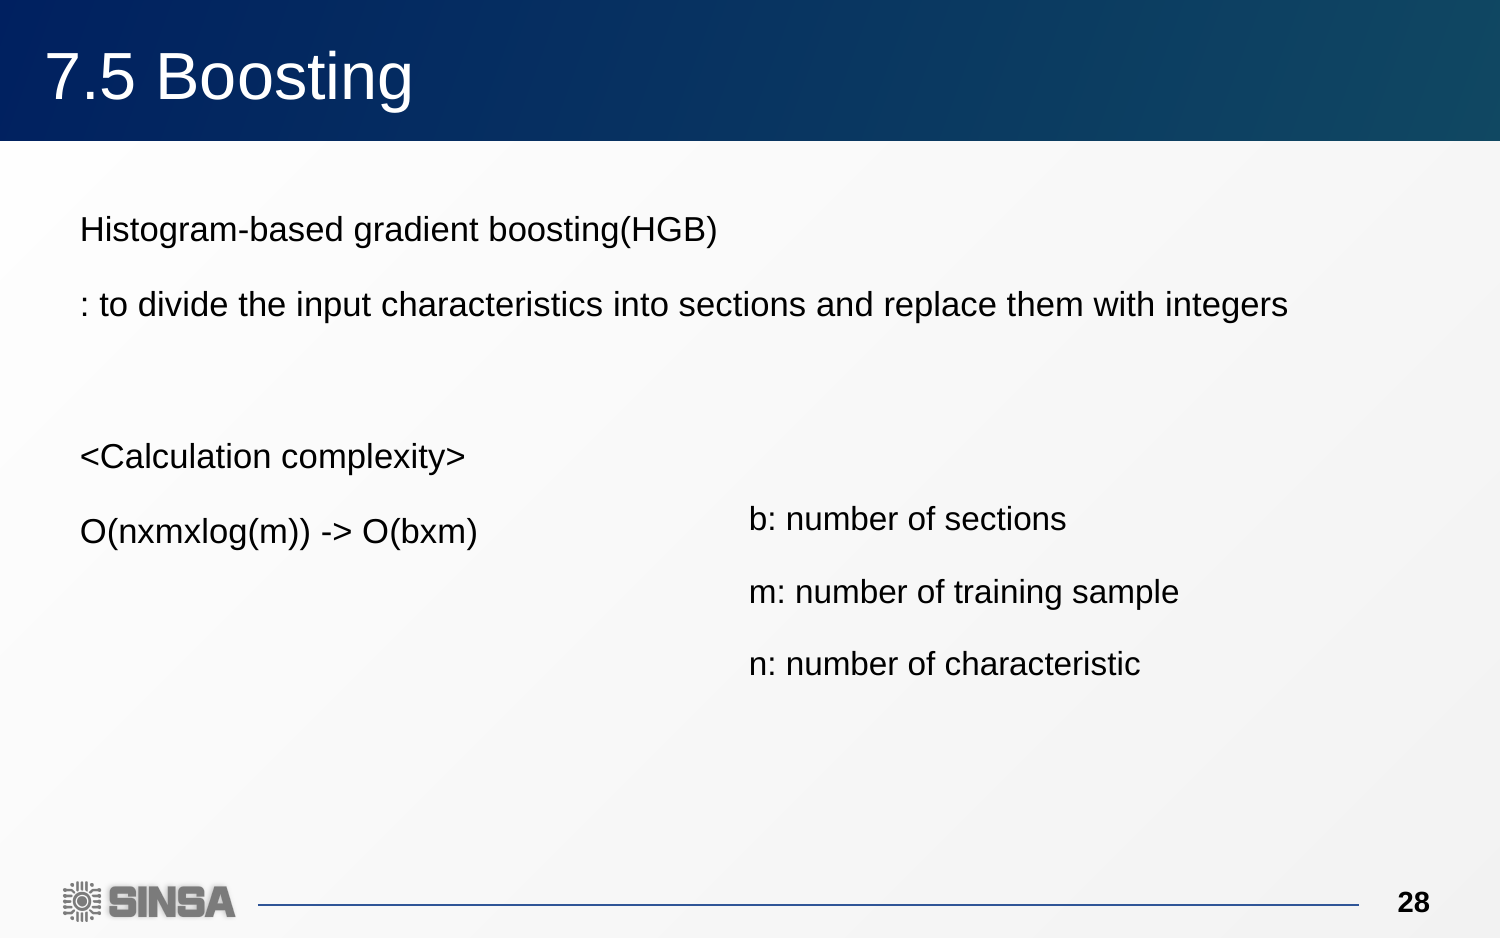

# 7.5 Boosting
Histogram-based gradient boosting(HGB)
: to divide the input characteristics into sections and replace them with integers

<Calculation complexity>
O(nxmxlog(m)) -> O(bxm)
b: number of sections
m: number of training sample
n: number of characteristic
28